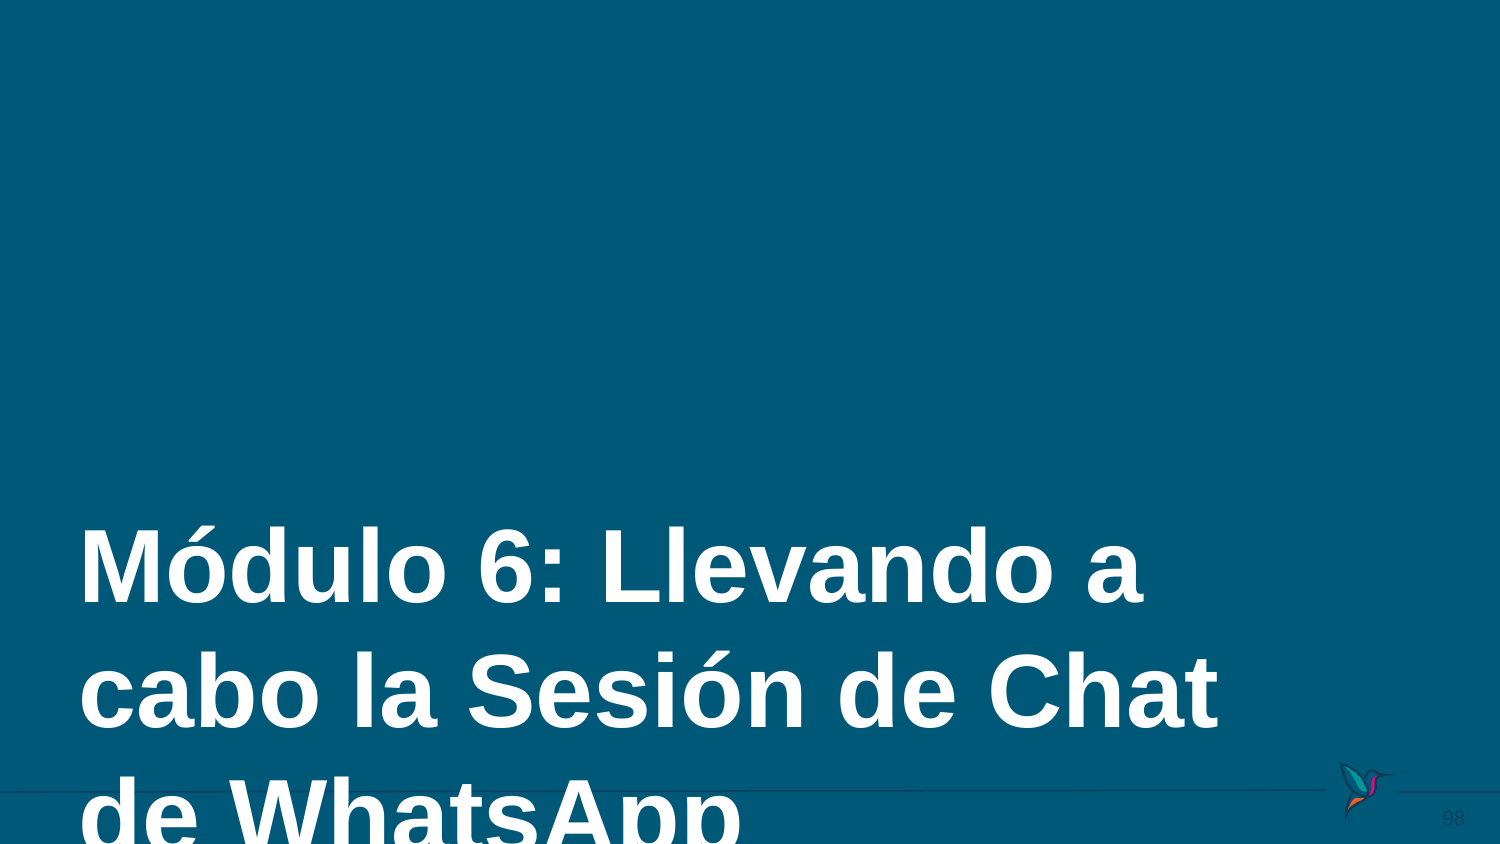

Módulo 6: Llevando a cabo la Sesión de Chat de WhatsApp